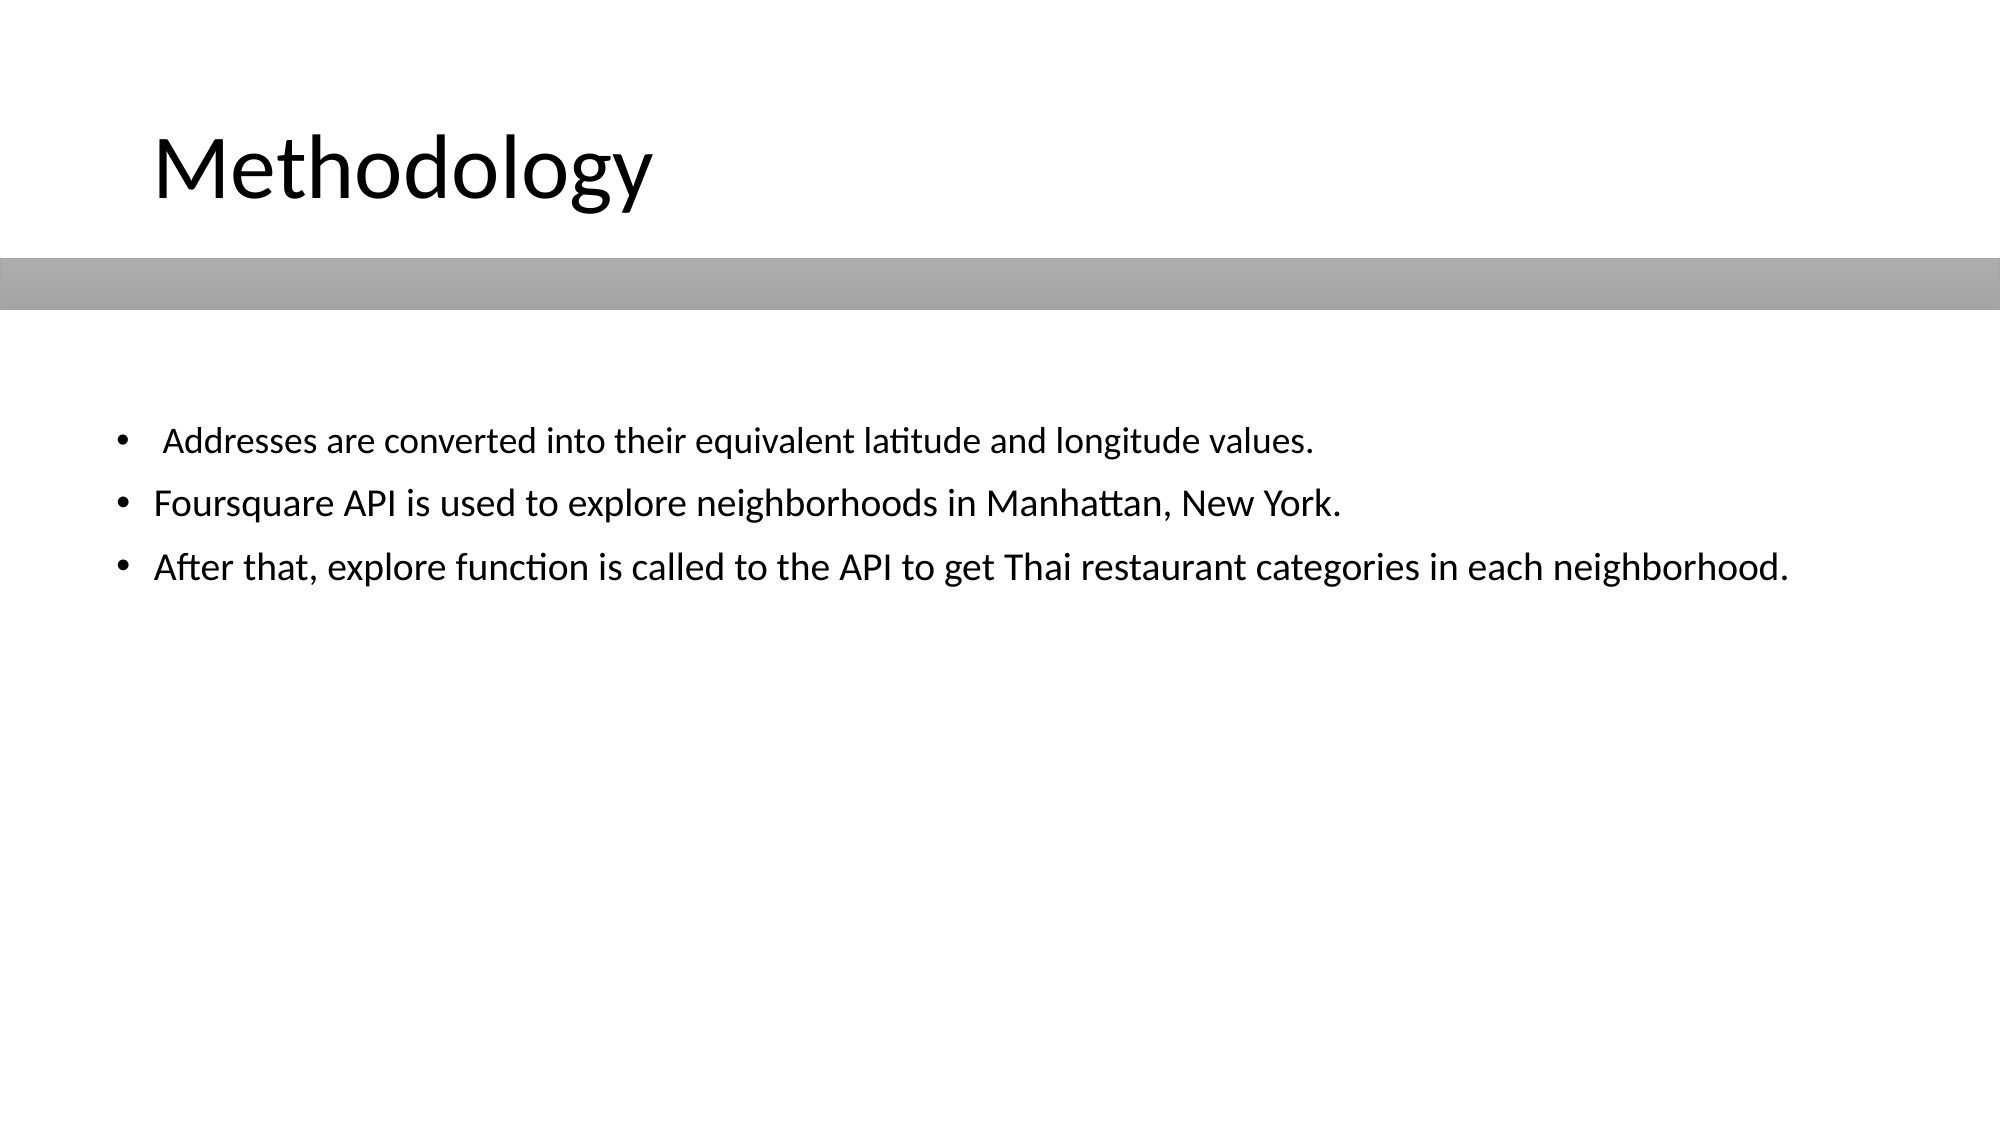

# Methodology

 Addresses are converted into their equivalent latitude and longitude values.
Foursquare API is used to explore neighborhoods in Manhattan, New York.
After that, explore function is called to the API to get Thai restaurant categories in each neighborhood.